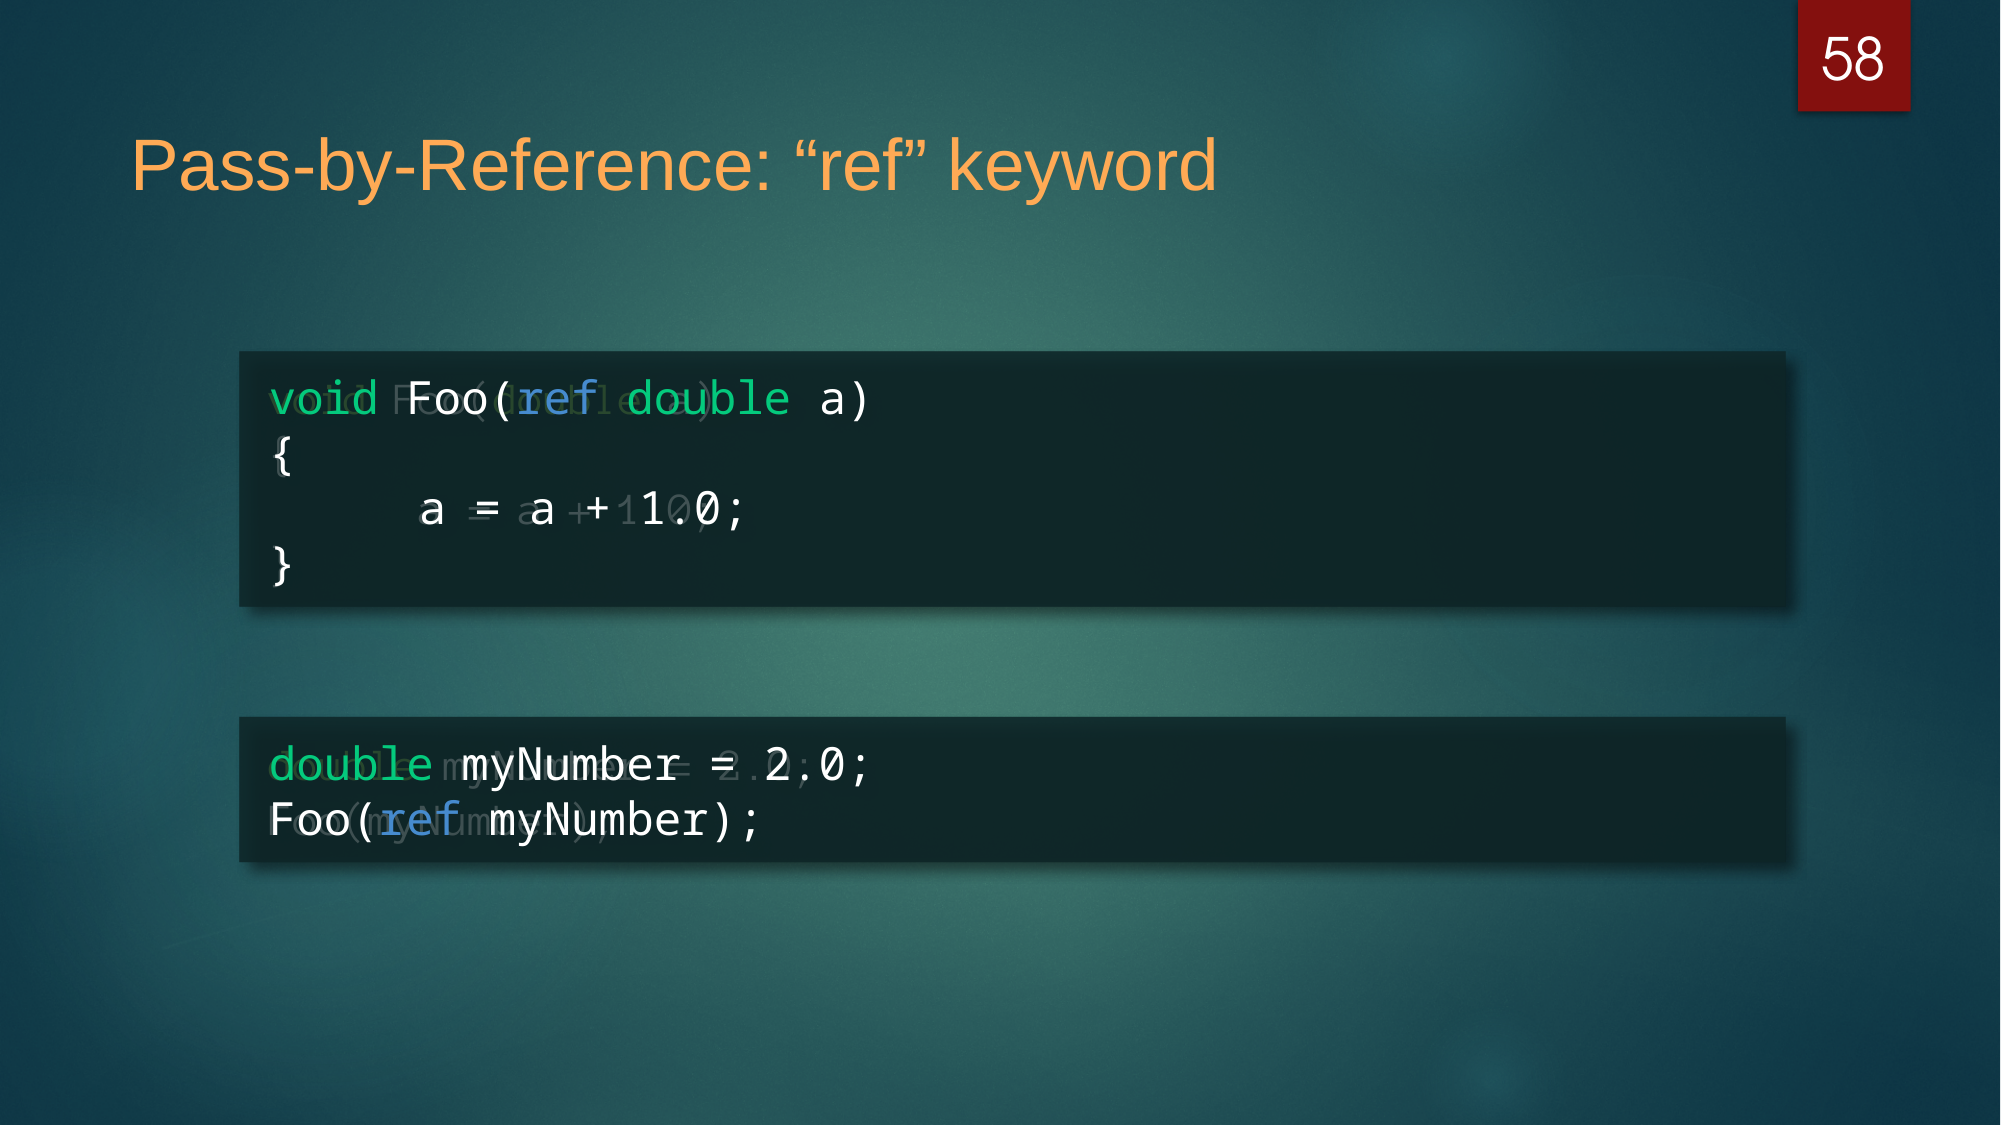

58

Pass-by-Reference: “ref” keyword
void Foo(double a)
{
	a = a + 1.0;
}
void Foo(ref double a)
{
	a = a + 1.0;
}
double myNumber = 2.0;
Foo(myNumber);
double myNumber = 2.0;
Foo(ref myNumber);